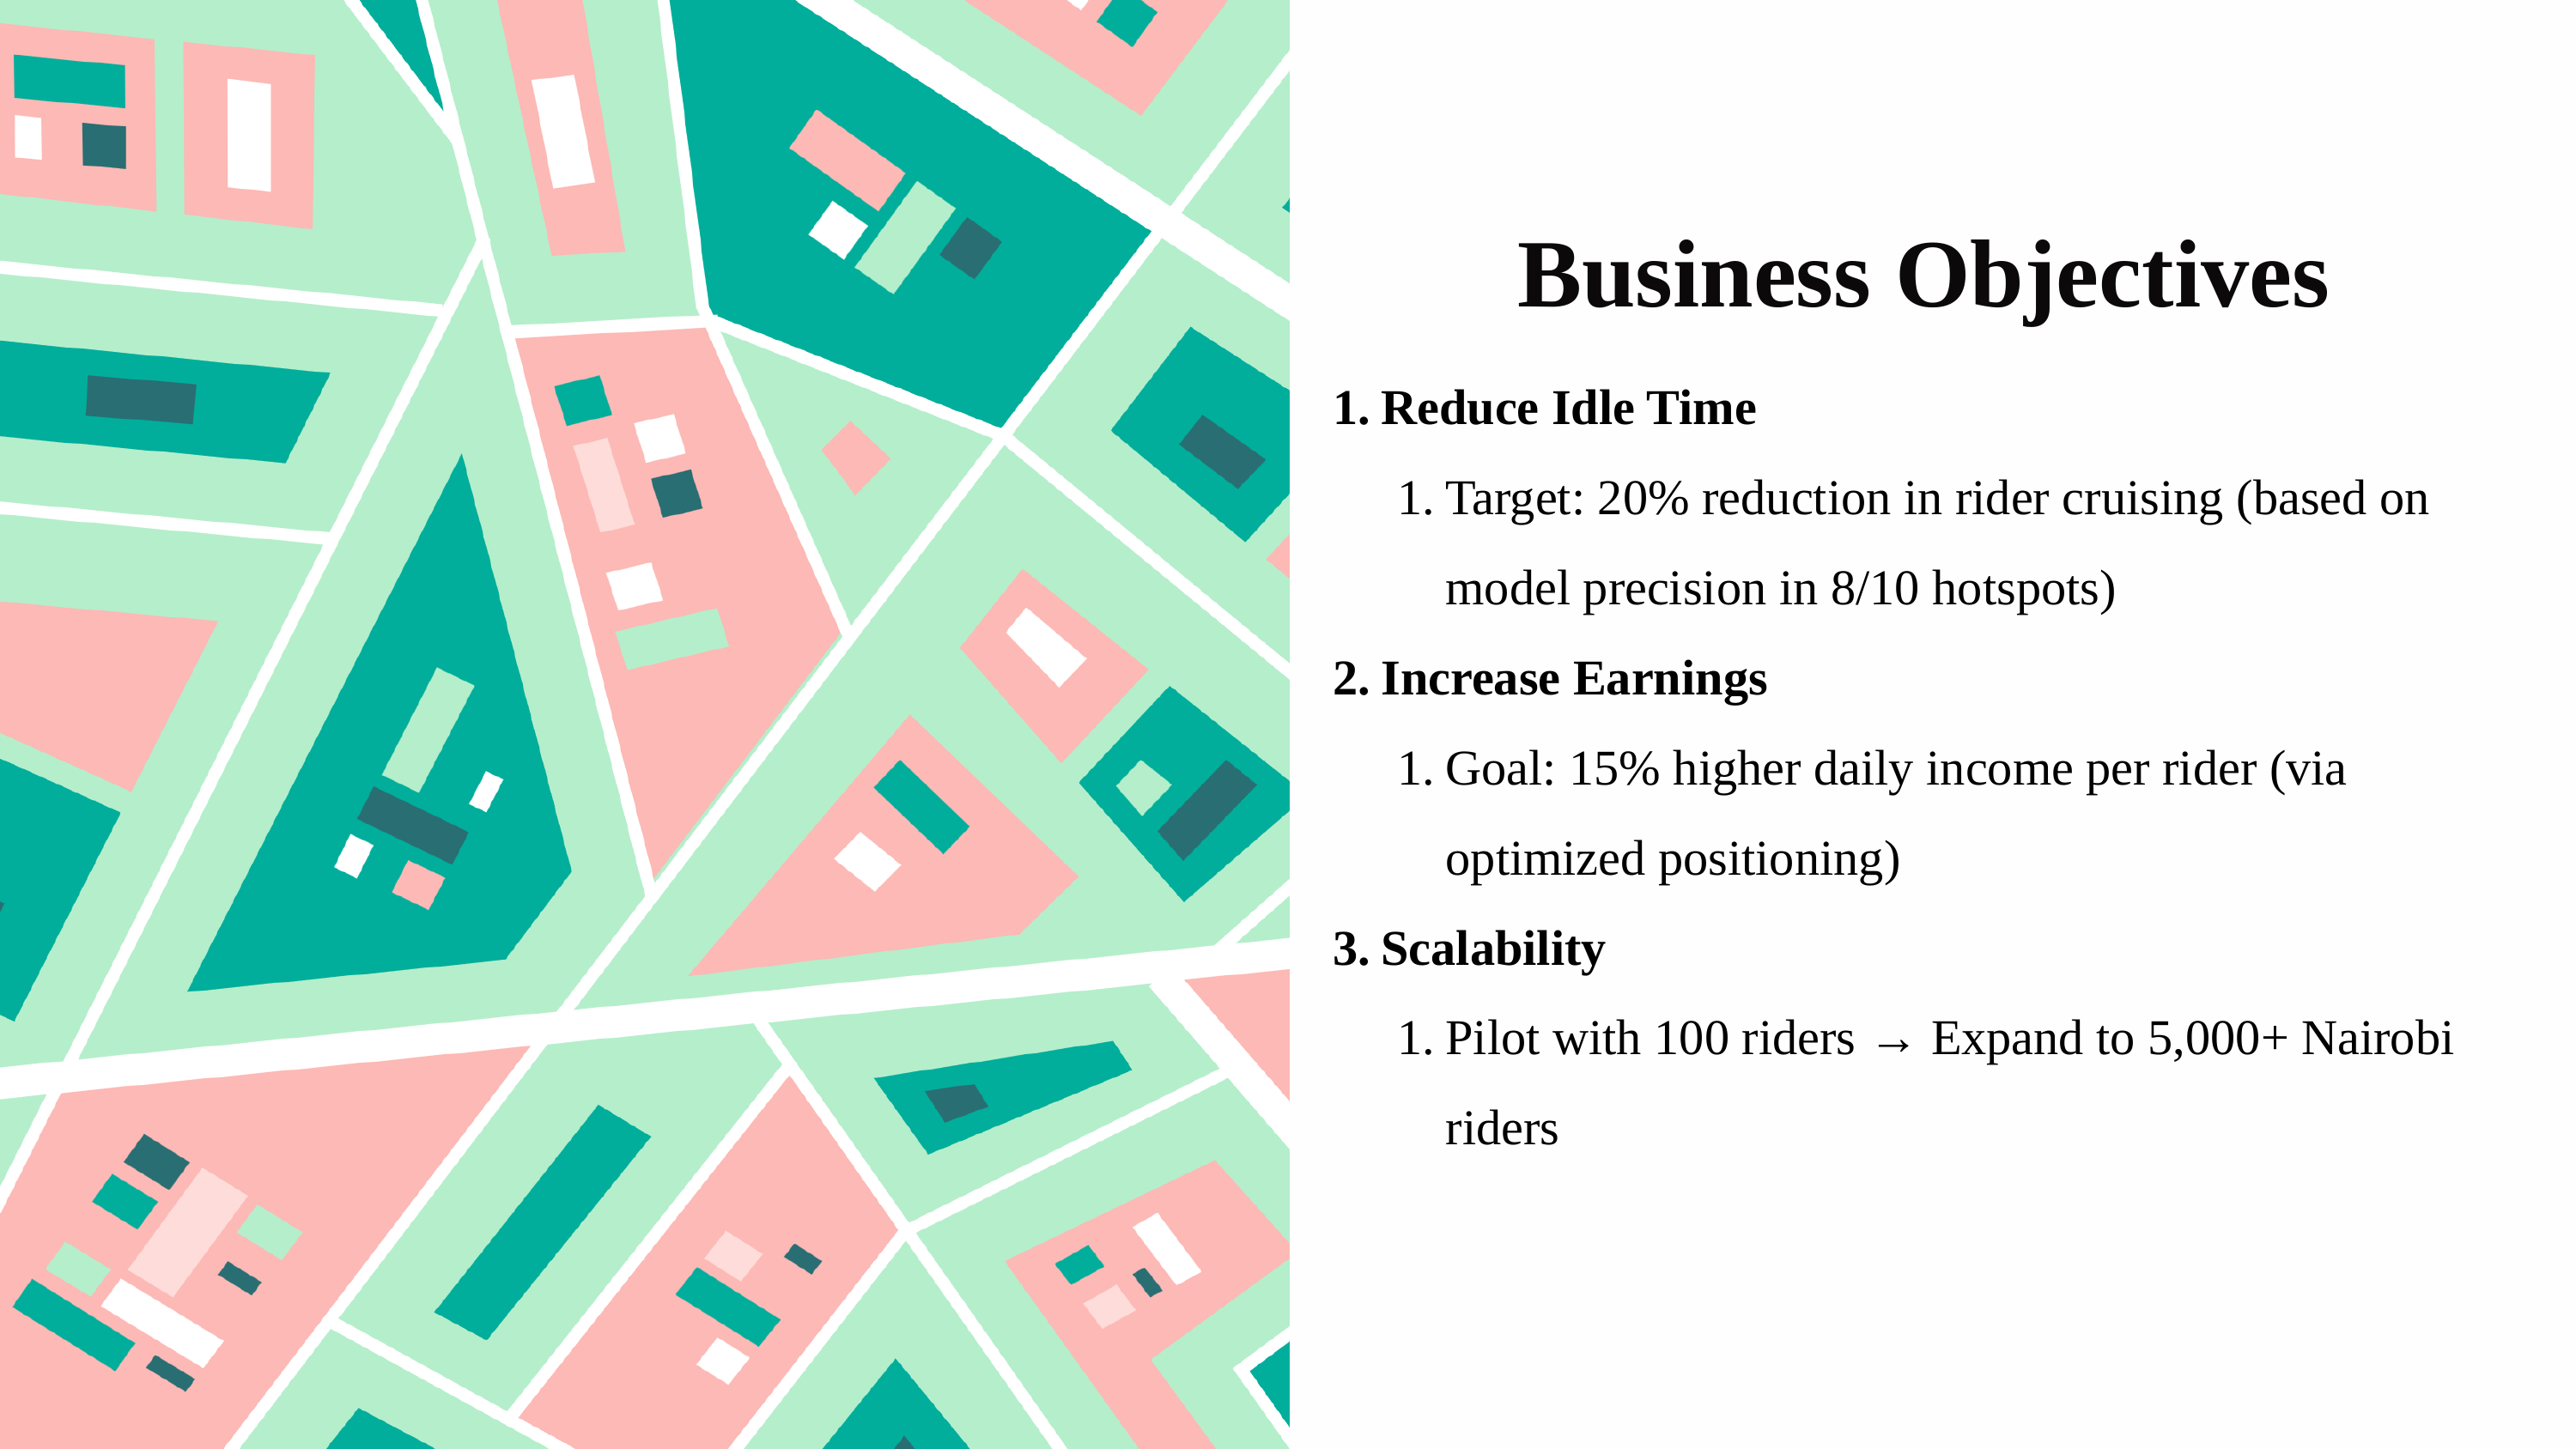

Business Objectives

Reduce Idle Time
Target: 20% reduction in rider cruising (based on model precision in 8/10 hotspots)
Increase Earnings
Goal: 15% higher daily income per rider (via optimized positioning)
Scalability
Pilot with 100 riders → Expand to 5,000+ Nairobi riders